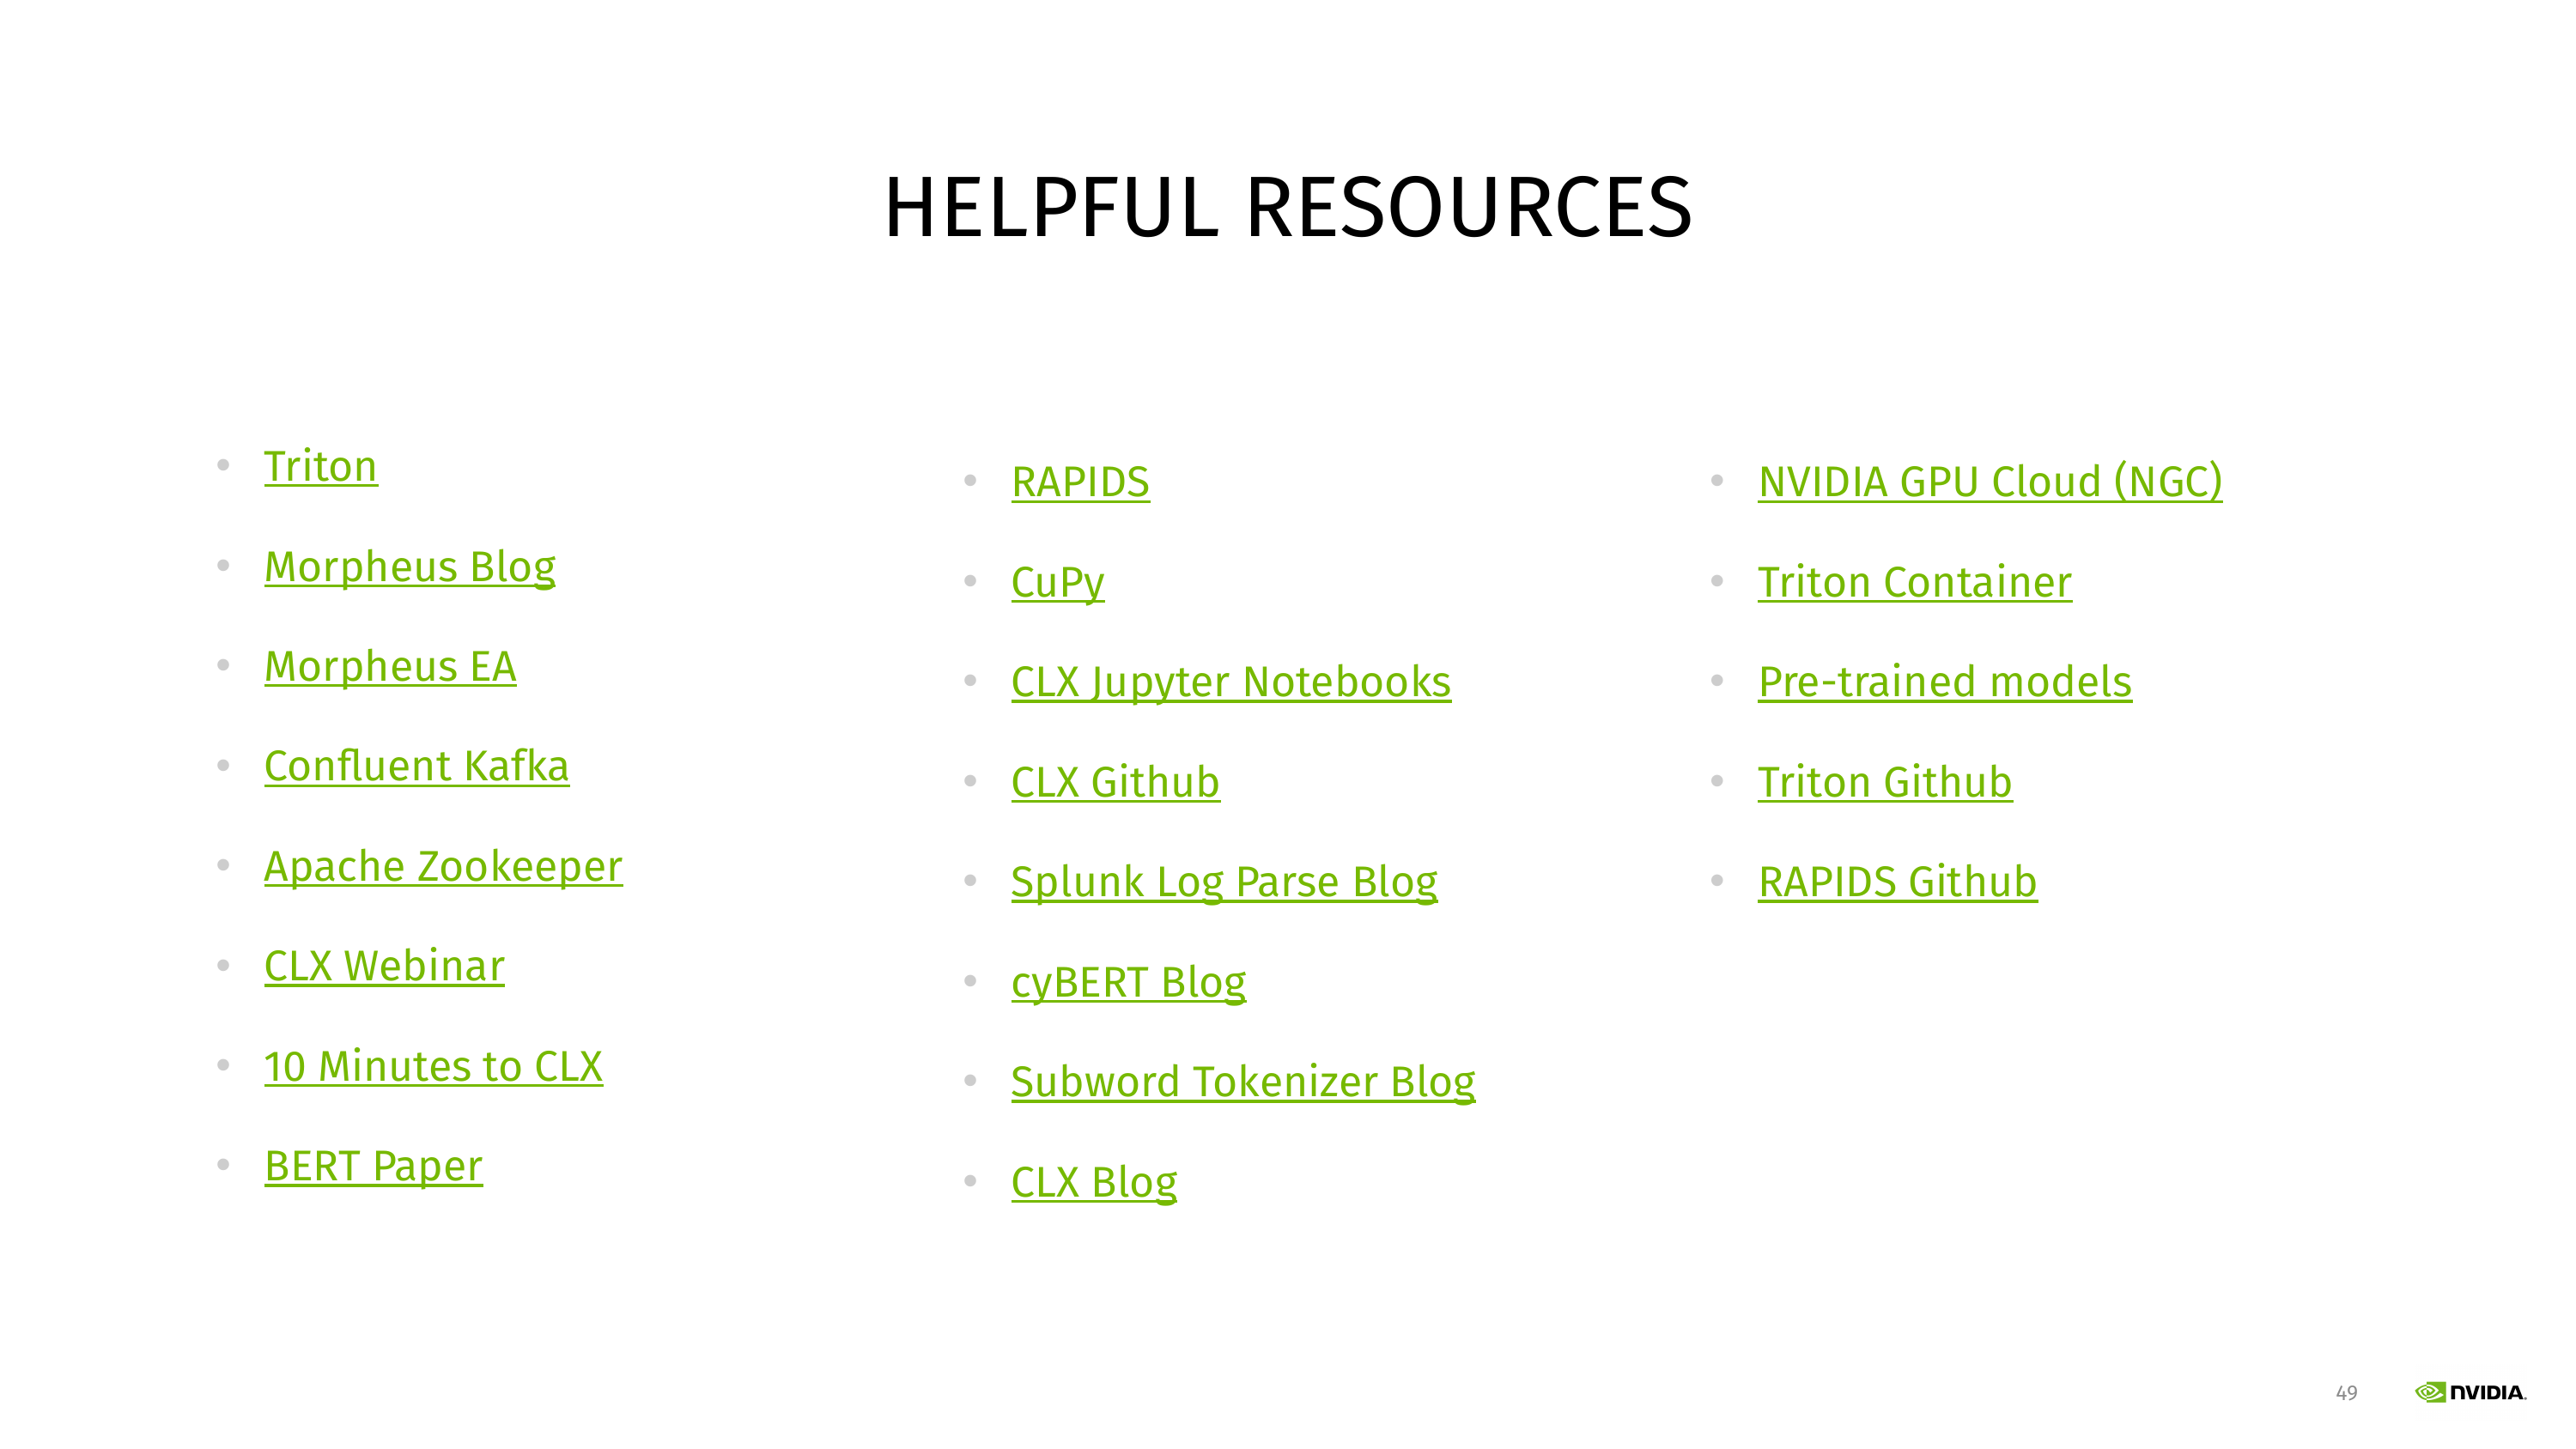

# Helpful Resources

Triton
Morpheus Blog
Morpheus EA
Confluent Kafka
Apache Zookeeper
CLX Webinar
10 Minutes to CLX
BERT Paper

RAPIDS
CuPy
CLX Jupyter Notebooks
CLX Github
Splunk Log Parse Blog
cyBERT Blog
Subword Tokenizer Blog
CLX Blog

NVIDIA GPU Cloud (NGC)
Triton Container
Pre-trained models
Triton Github
RAPIDS Github